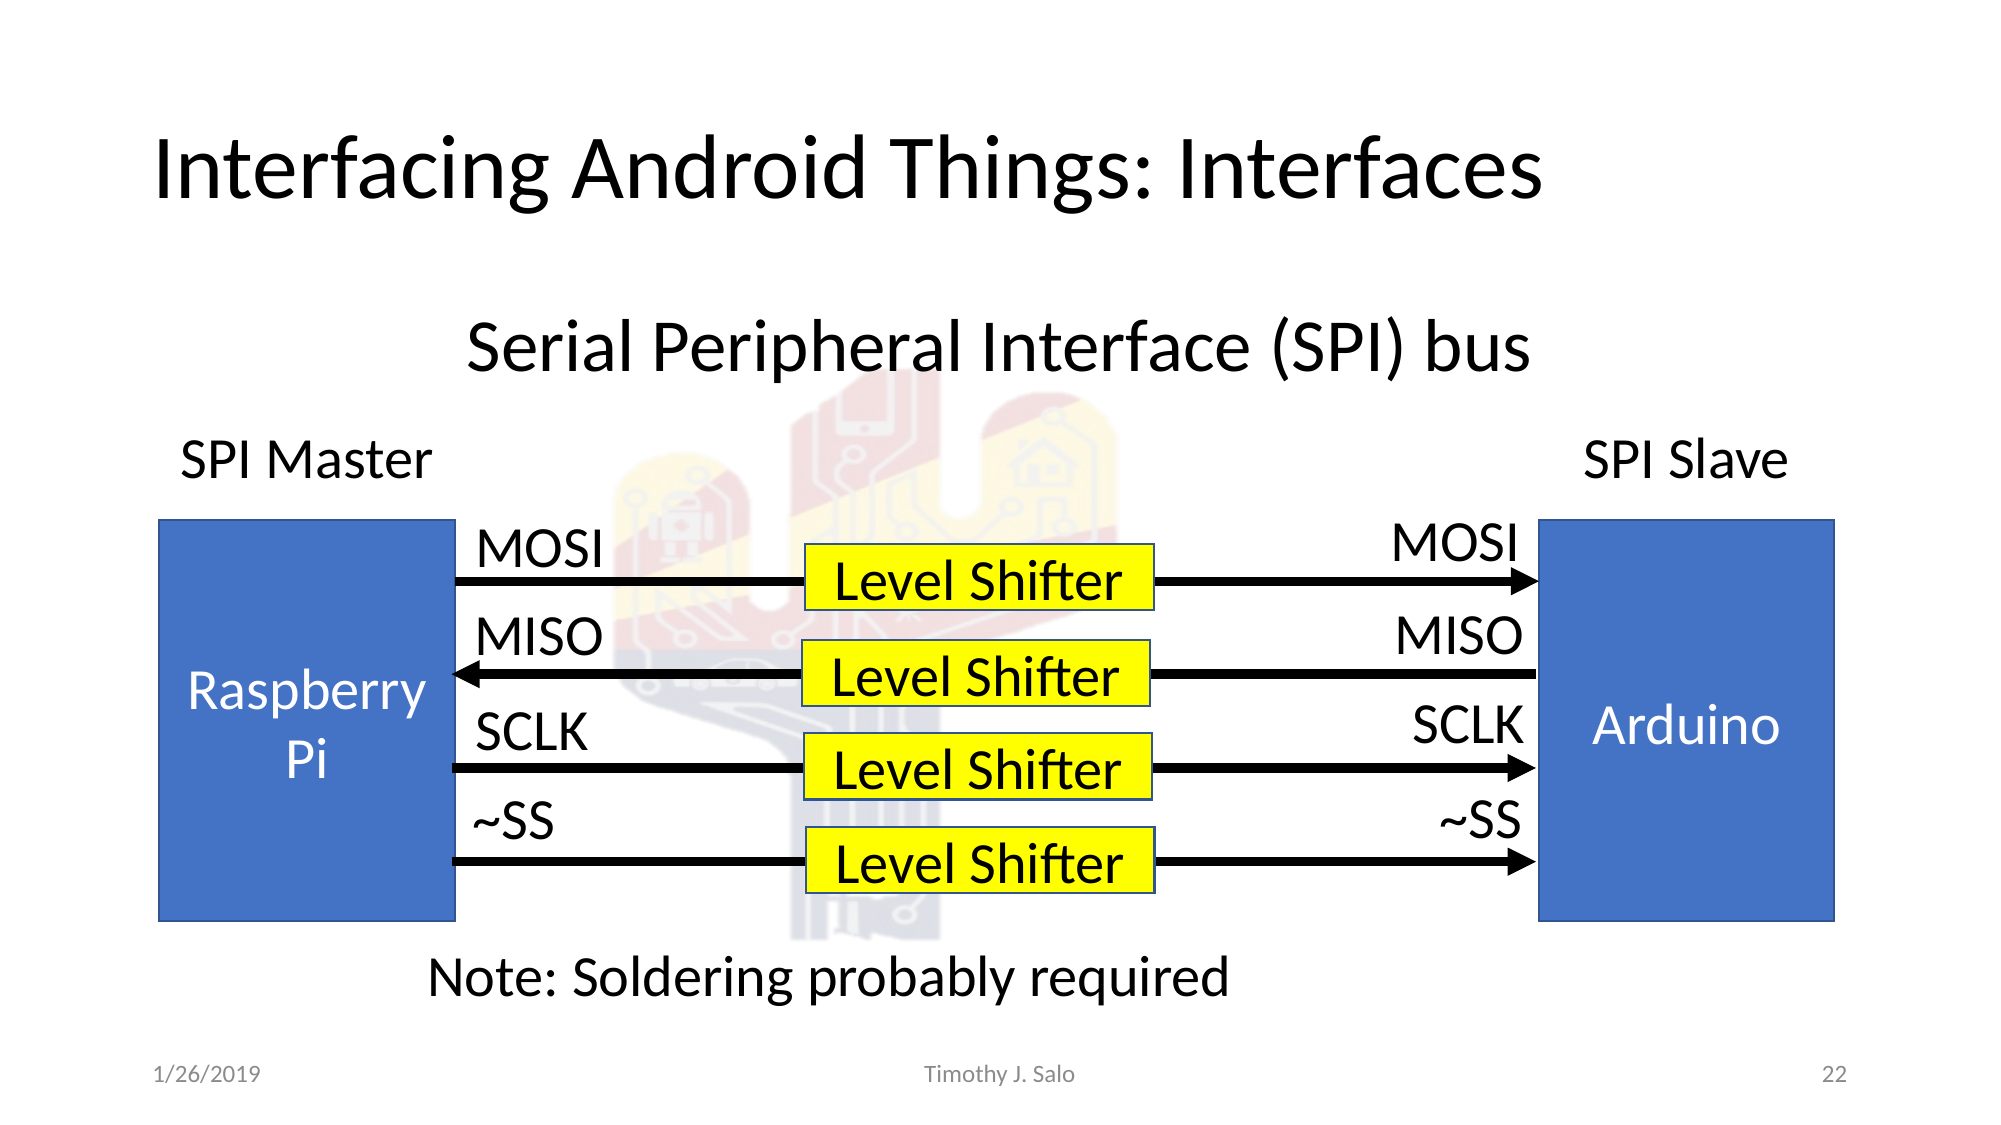

# Interfacing Android Things: Interfaces
Serial Peripheral Interface (SPI) bus
SPI Master
SPI Slave
MOSI
MOSI
Raspberry Pi
Arduino
Level Shifter
MISO
MISO
Level Shifter
SCLK
SCLK
Level Shifter
~SS
~SS
Level Shifter
Note: Soldering probably required
1/26/2019
Timothy J. Salo
22